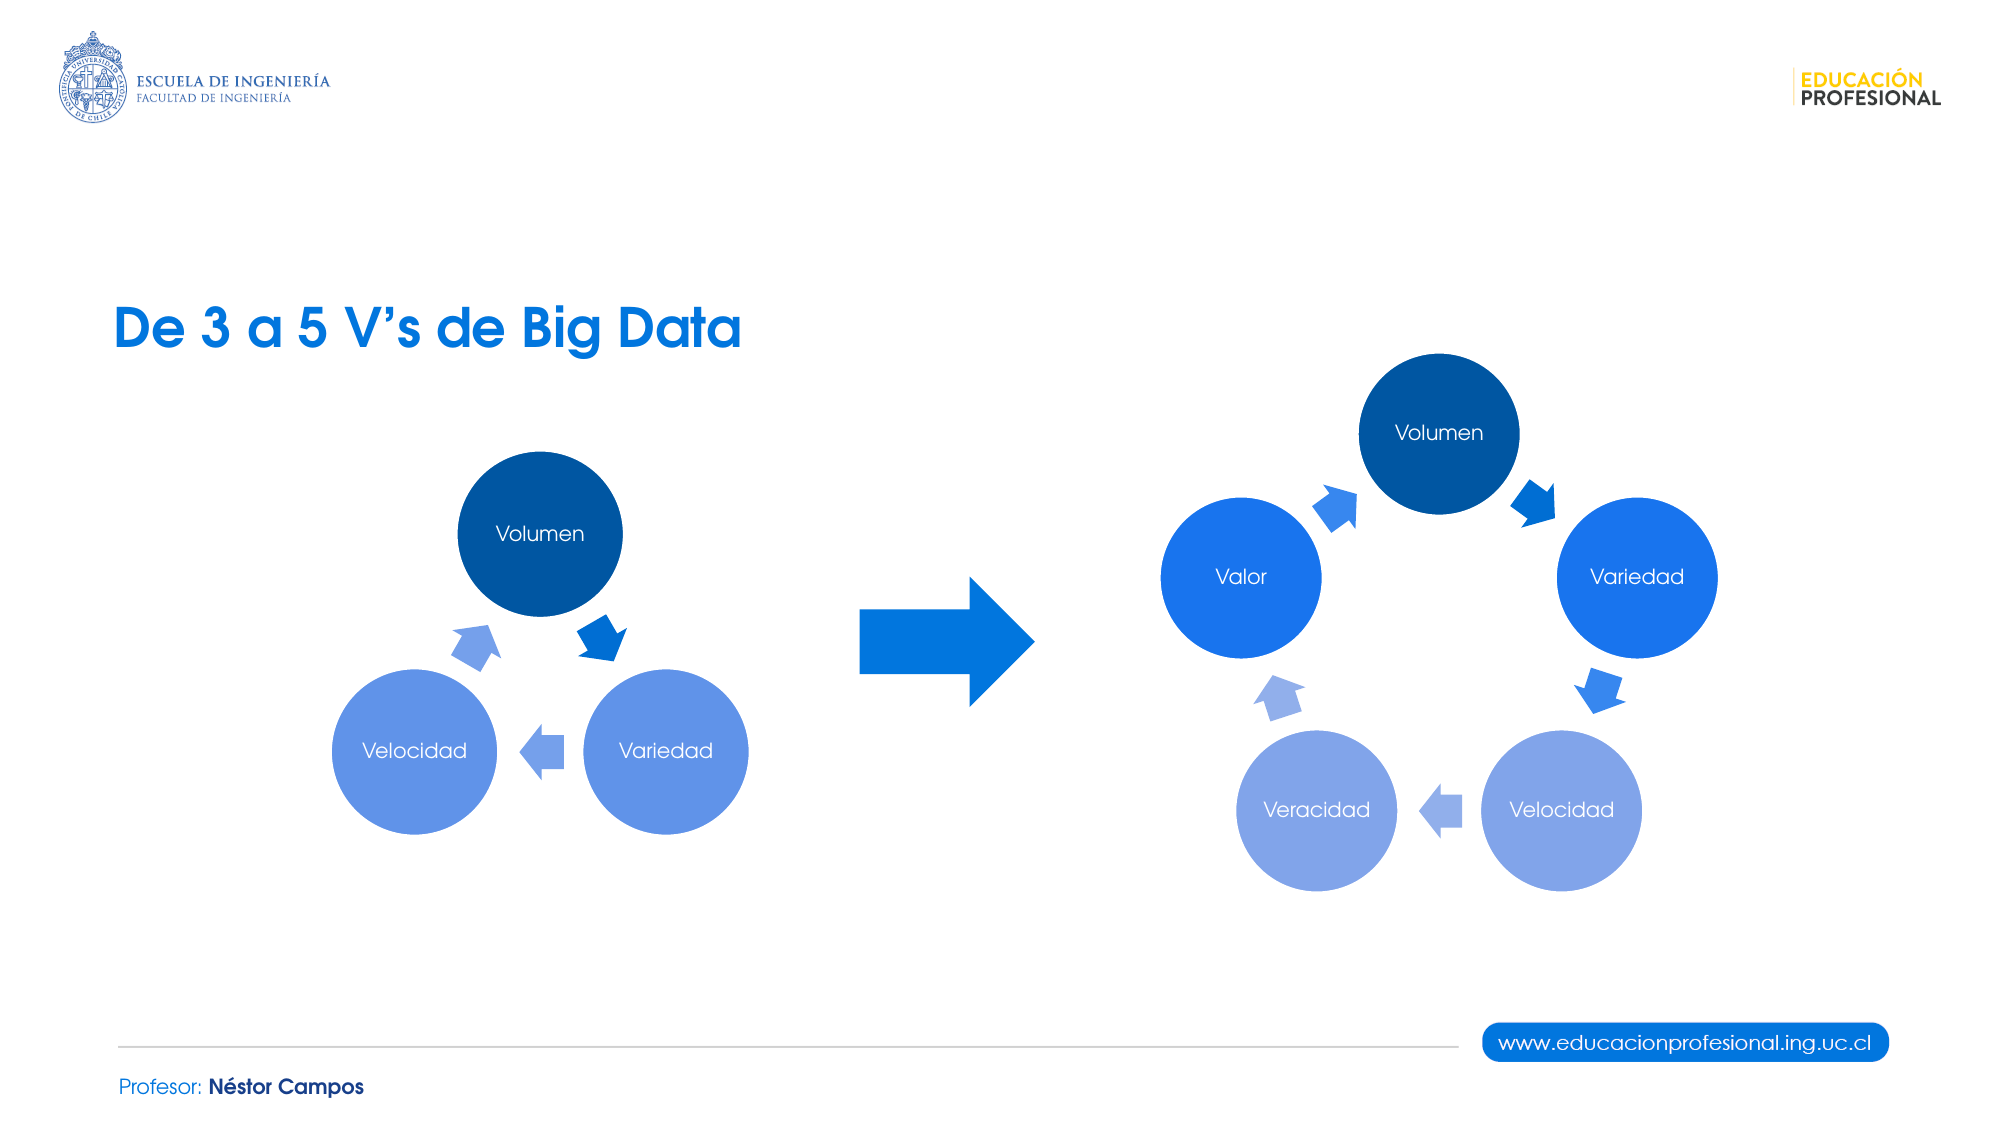

# De 3 a 5 V’s de Big Data

Volumen

Valor
Variedad

Veracidad
Velocidad

Volumen

Velocidad
Variedad